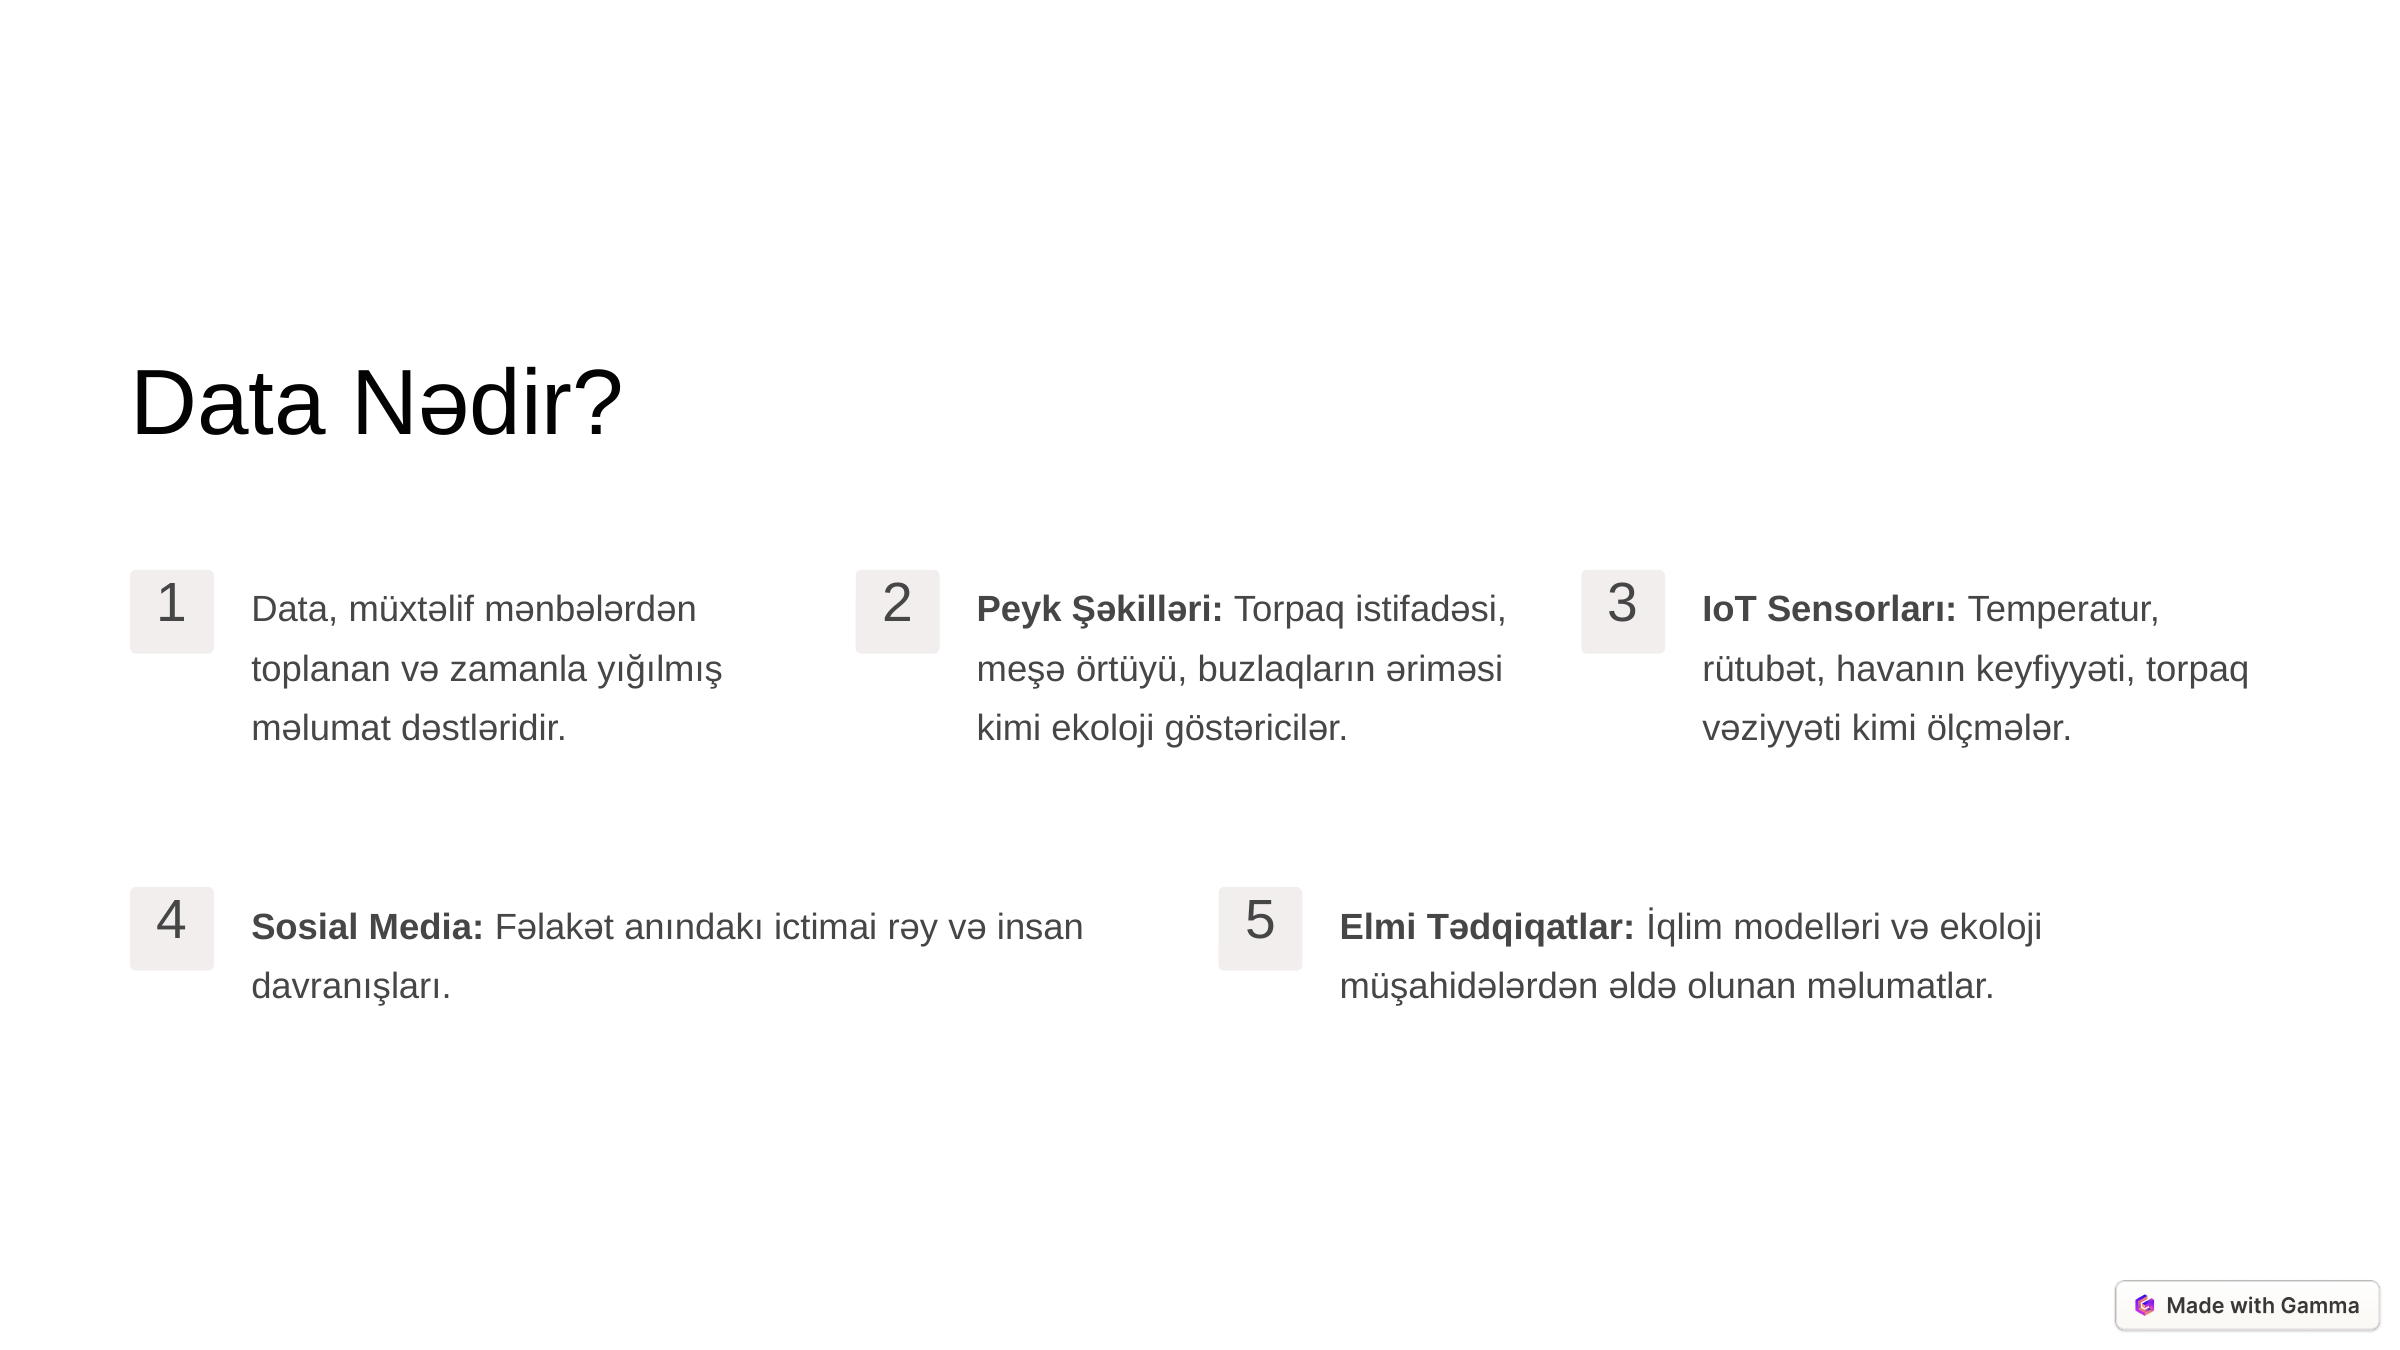

Data Nədir?

Data, müxtəlif mənbələrdən toplanan və zamanla yığılmış məlumat dəstləridir.

Peyk Şəkilləri: Torpaq istifadəsi, meşə örtüyü, buzlaqların əriməsi kimi ekoloji göstəricilər.

IoT Sensorları: Temperatur, rütubət, havanın keyfiyyəti, torpaq vəziyyəti kimi ölçmələr.
1
2
3

Sosial Media: Fəlakət anındakı ictimai rəy və insan davranışları.

Elmi Tədqiqatlar: İqlim modelləri və ekoloji müşahidələrdən əldə olunan məlumatlar.
4
5